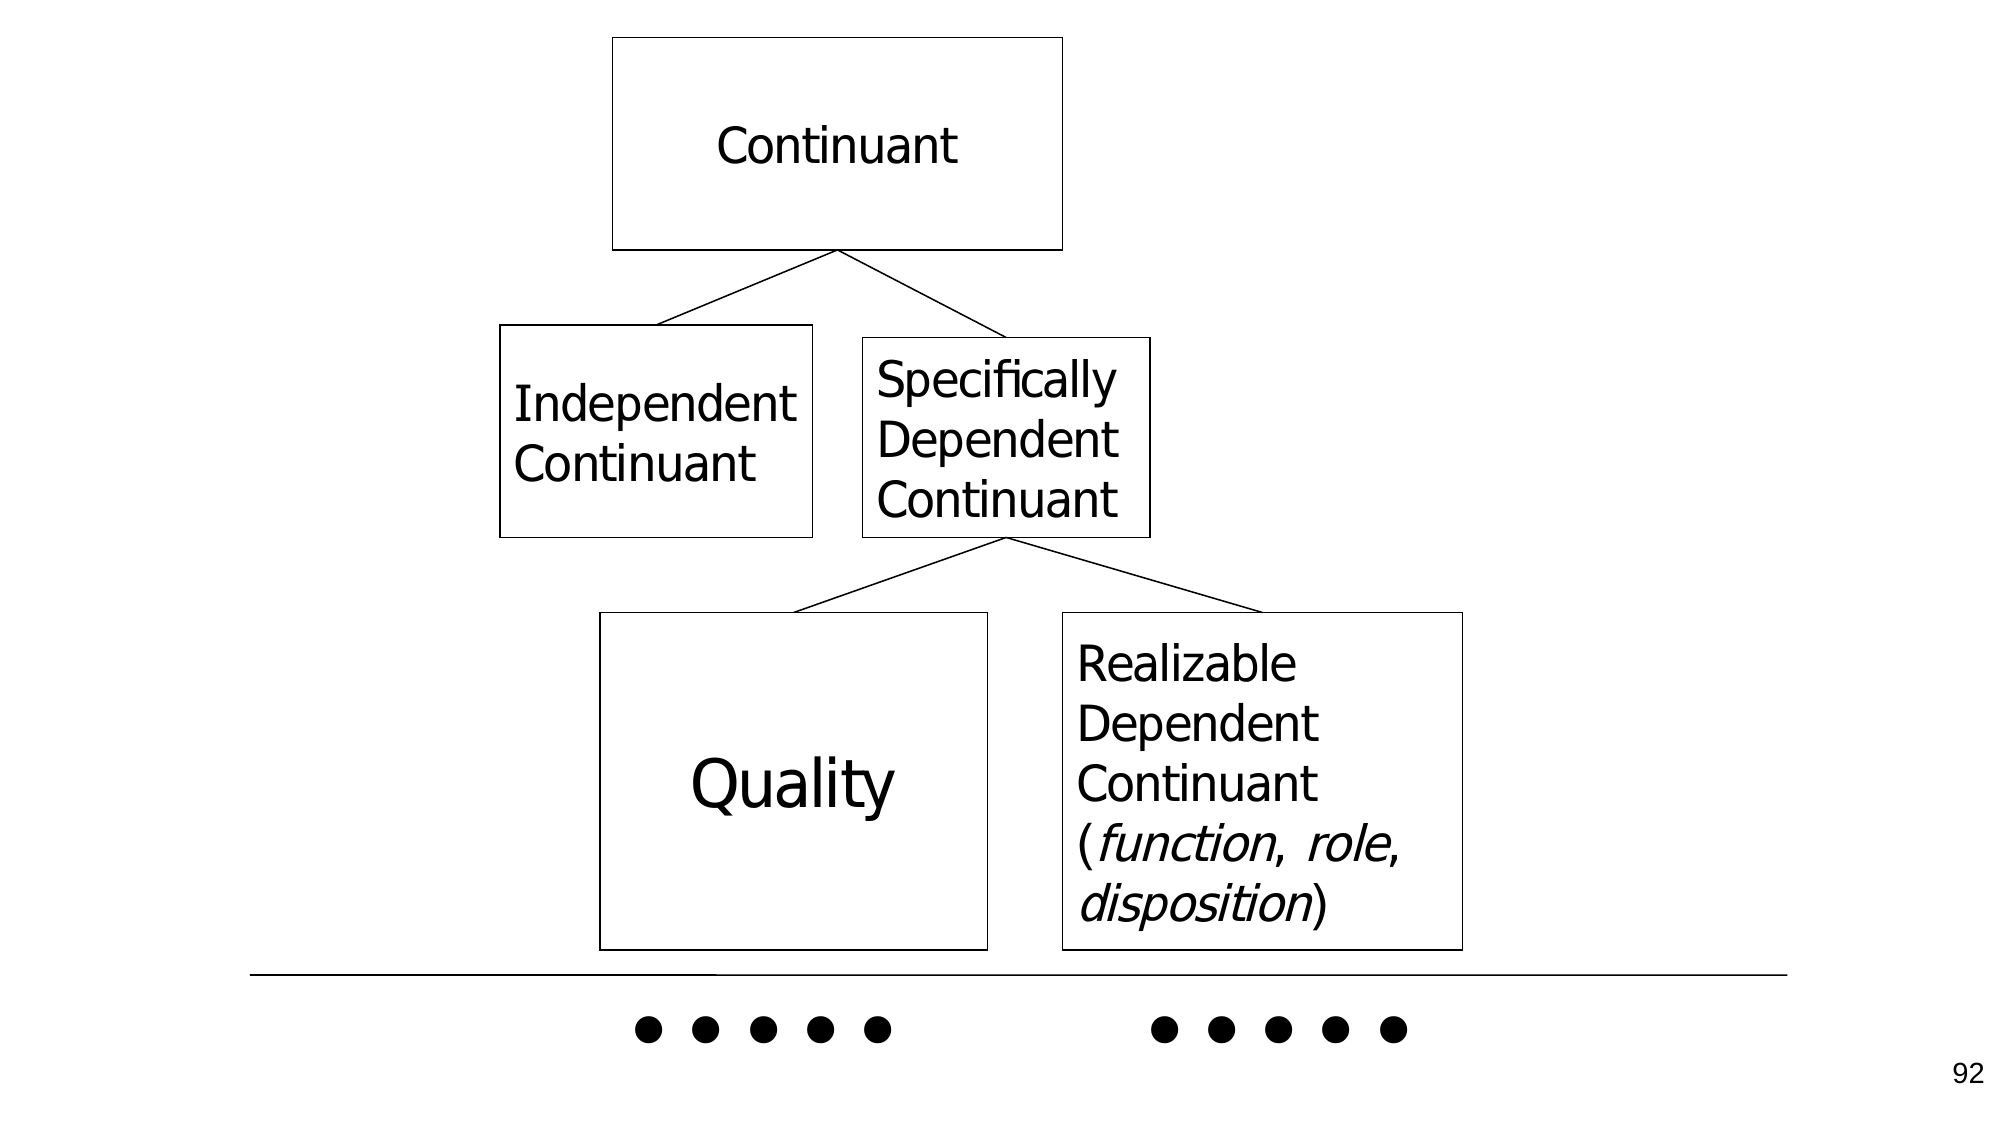

Continuant
Independent
Continuant
Specifically
Dependent
Continuant
Quality
Realizable
Dependent
Continuant
(function, role,
disposition)
      .....    .....

92